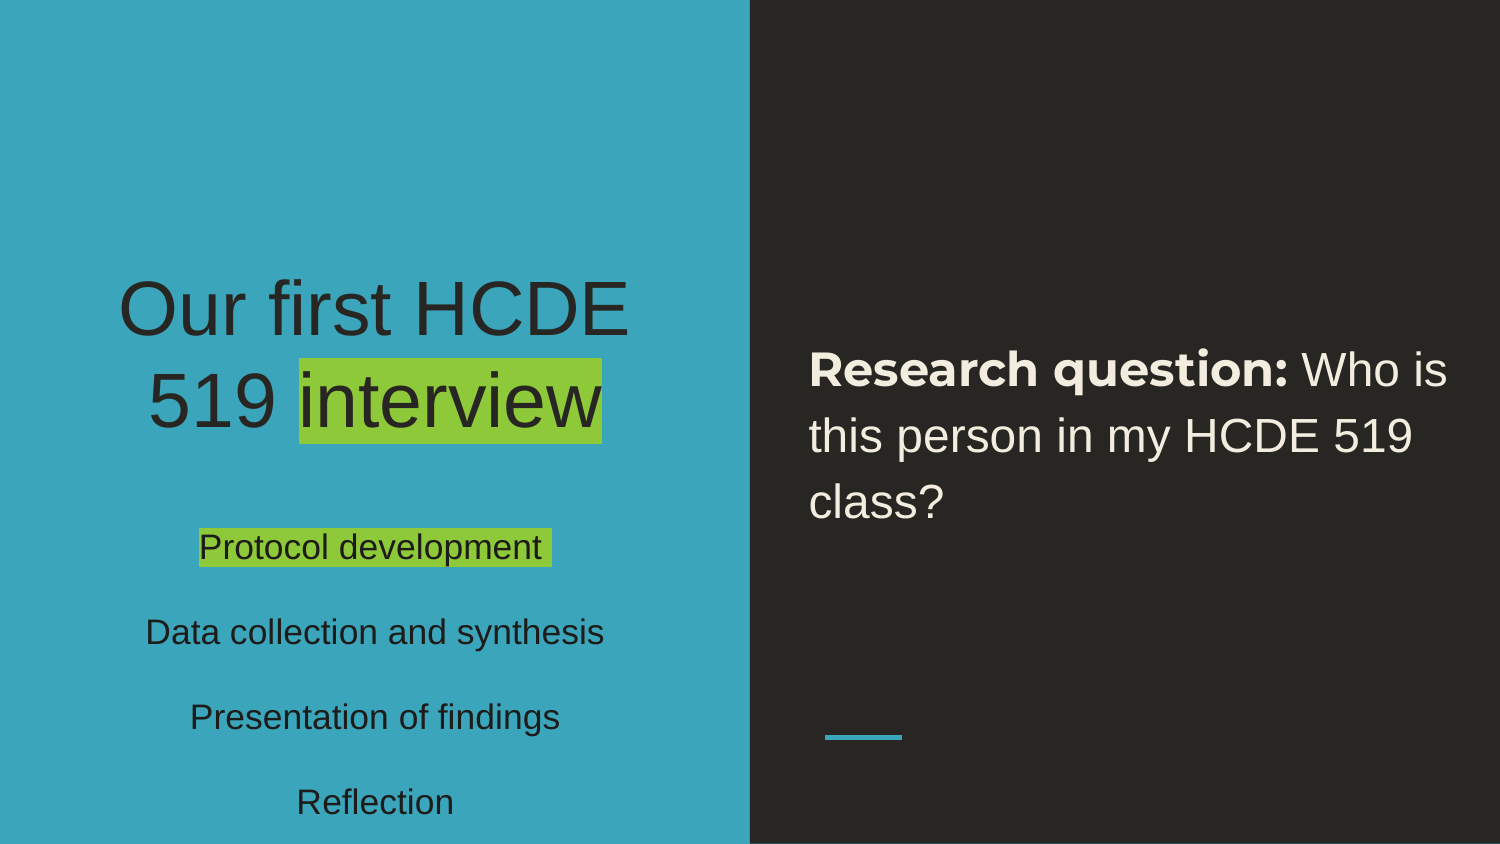

Research question: Who is this person in my HCDE 519 class?
# Our first HCDE 519 interview

Protocol development

Data collection and synthesis

Presentation of findings

Reflection